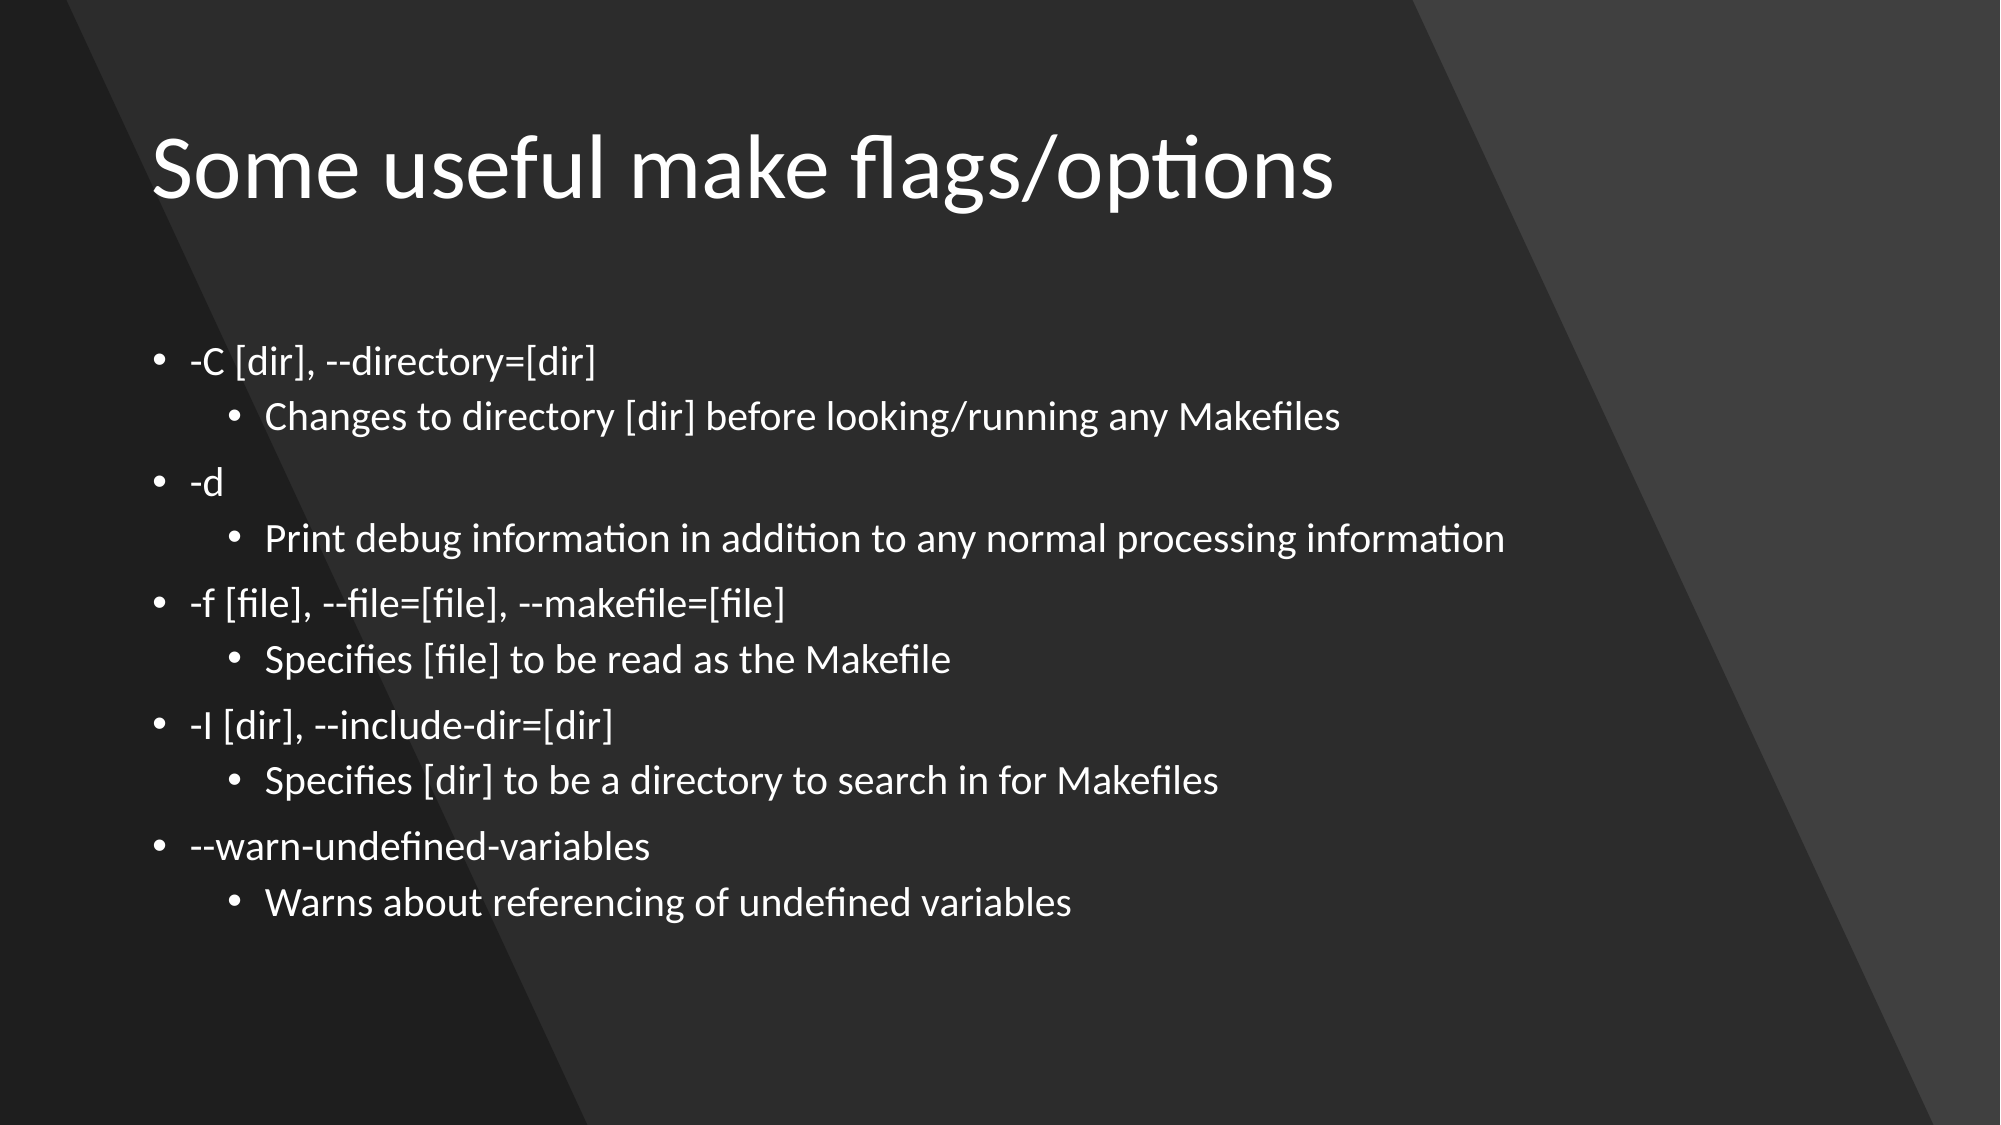

# Some useful make flags/options
-C [dir], --directory=[dir]
Changes to directory [dir] before looking/running any Makefiles
-d
Print debug information in addition to any normal processing information
-f [file], --file=[file], --makefile=[file]
Specifies [file] to be read as the Makefile
-I [dir], --include-dir=[dir]
Specifies [dir] to be a directory to search in for Makefiles
--warn-undefined-variables
Warns about referencing of undefined variables
© 2019 Darrell Long & the University of California
4